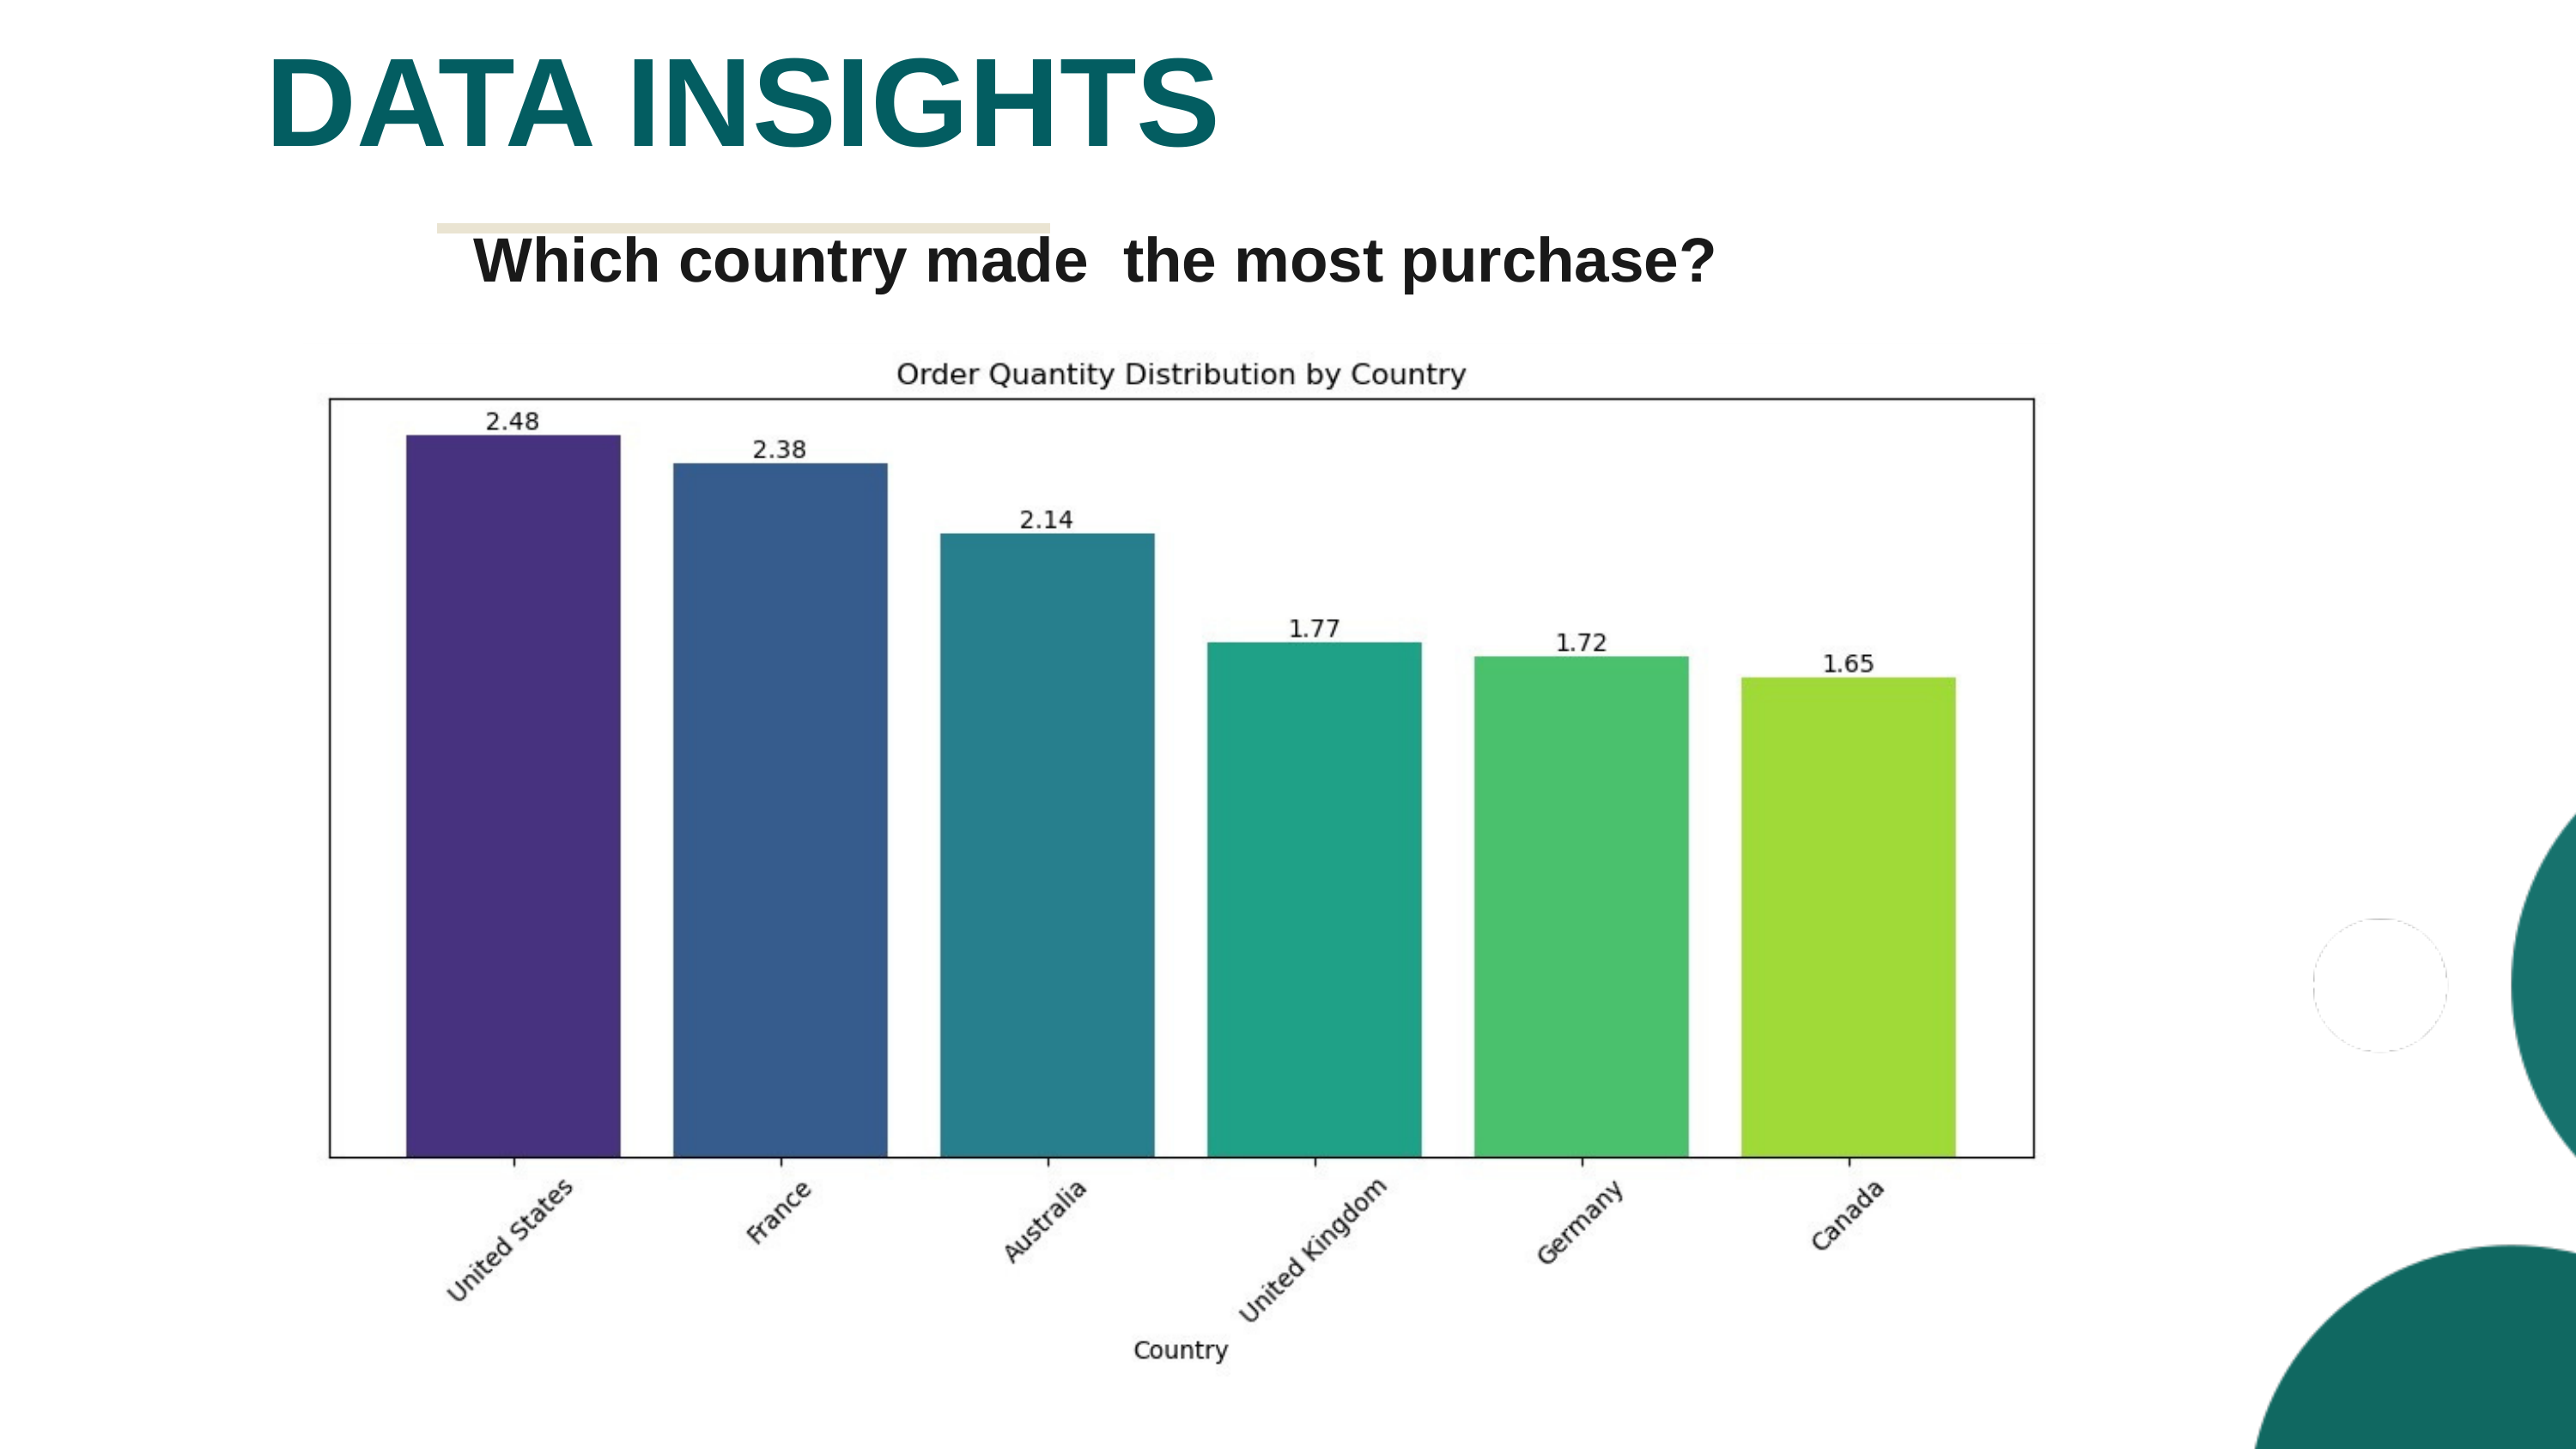

DATA INSIGHTS
Which country made  the most purchase?

Page 13